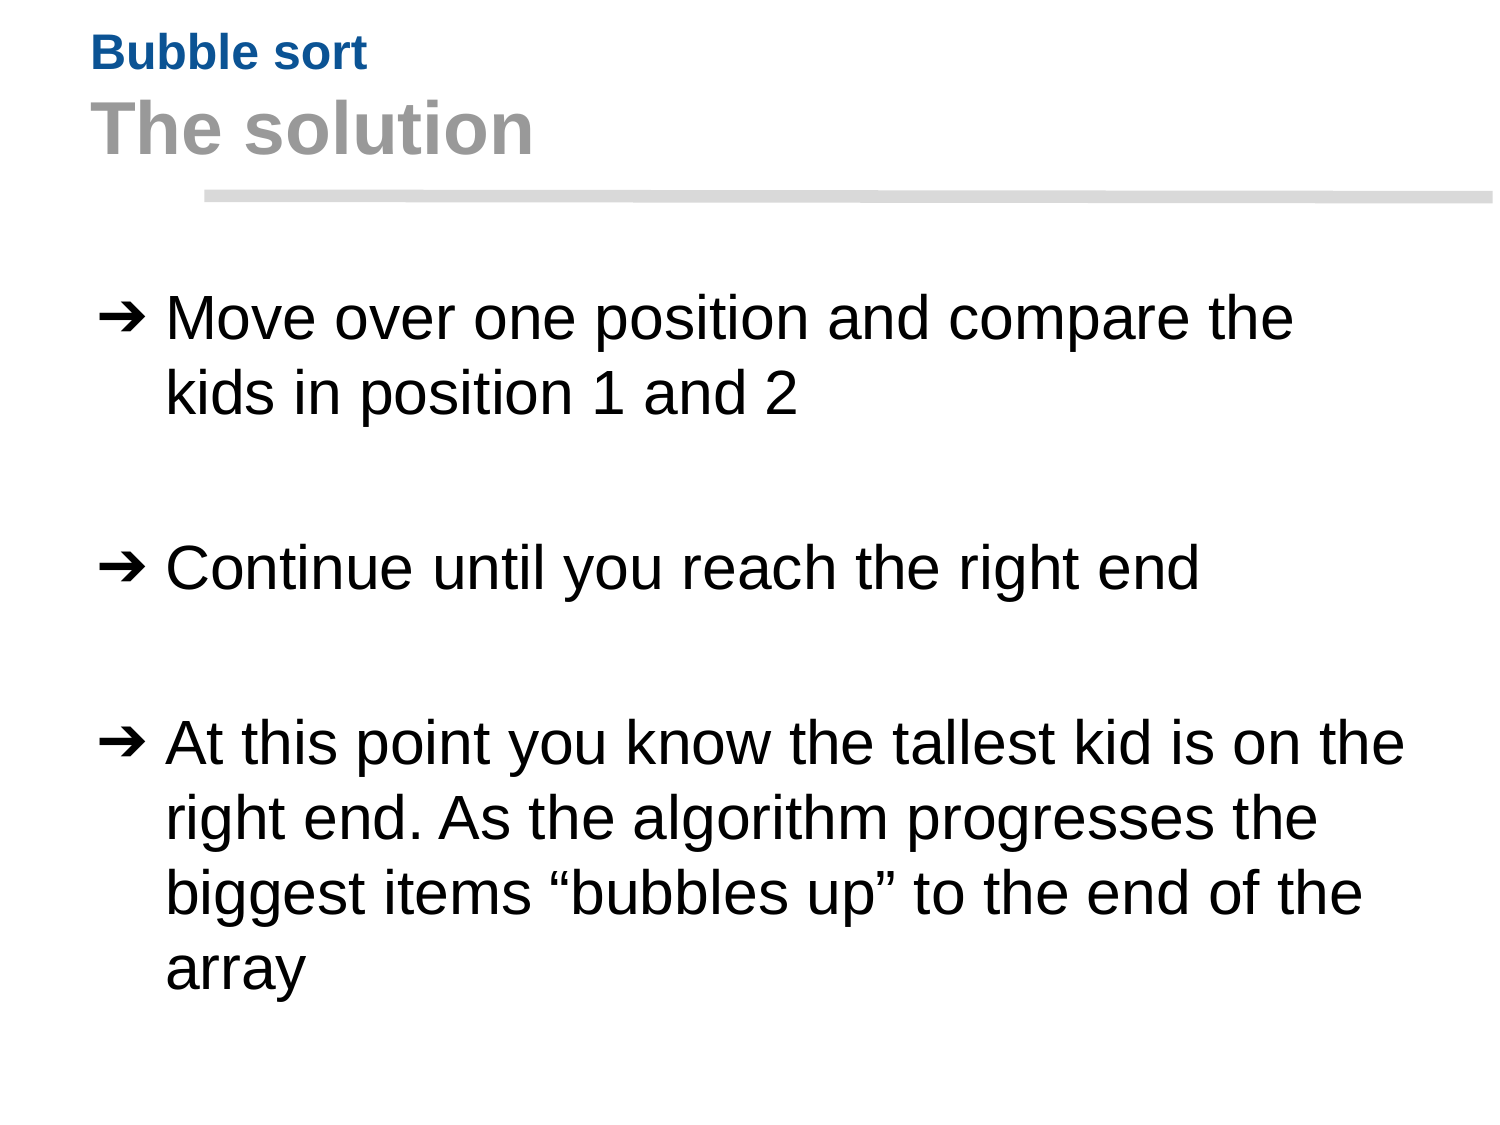

# Bubble sort
The solution
Move over one position and compare the kids in position 1 and 2

Continue until you reach the right end

At this point you know the tallest kid is on the right end. As the algorithm progresses the biggest items “bubbles up” to the end of the array